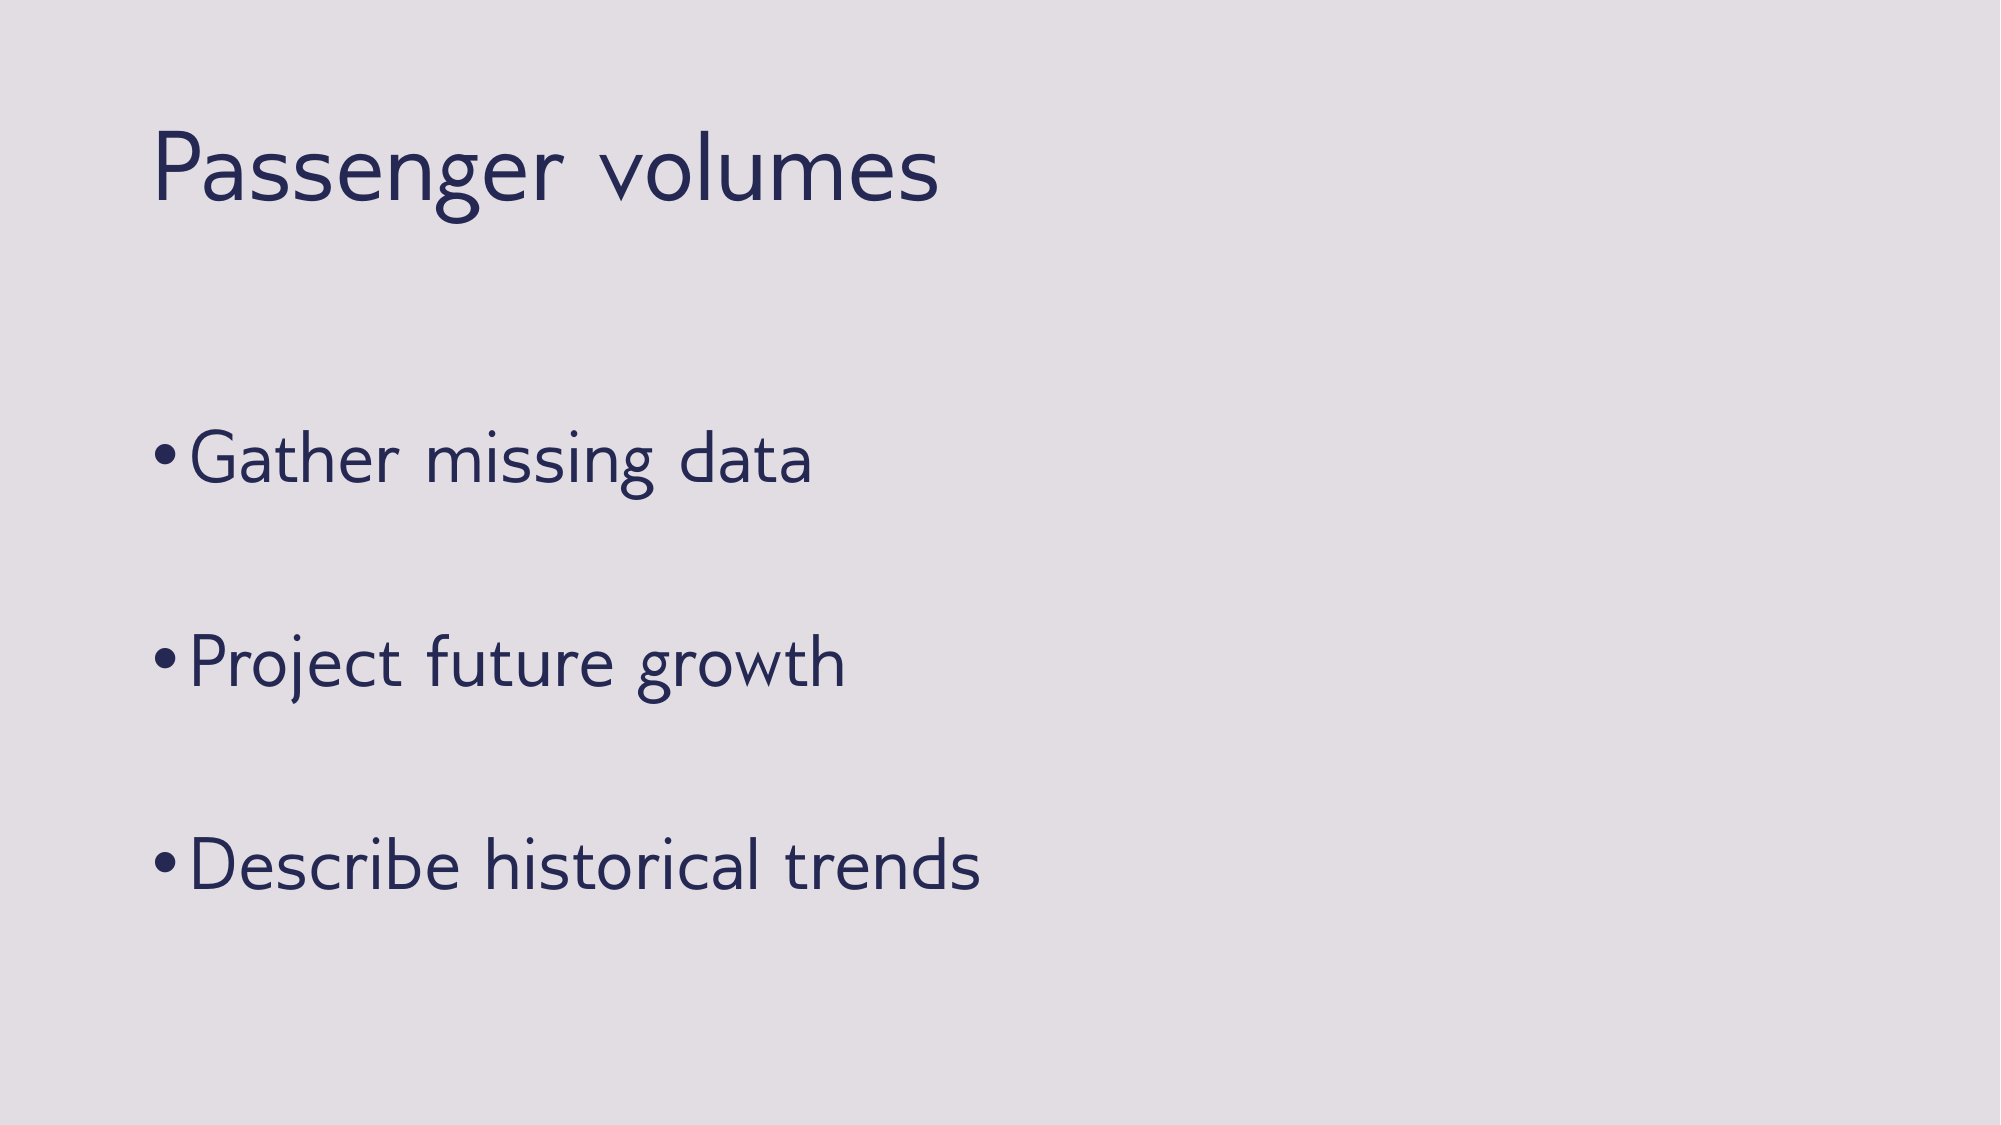

# Passenger volumes

Gather missing data

Project future growth

Describe historical trends